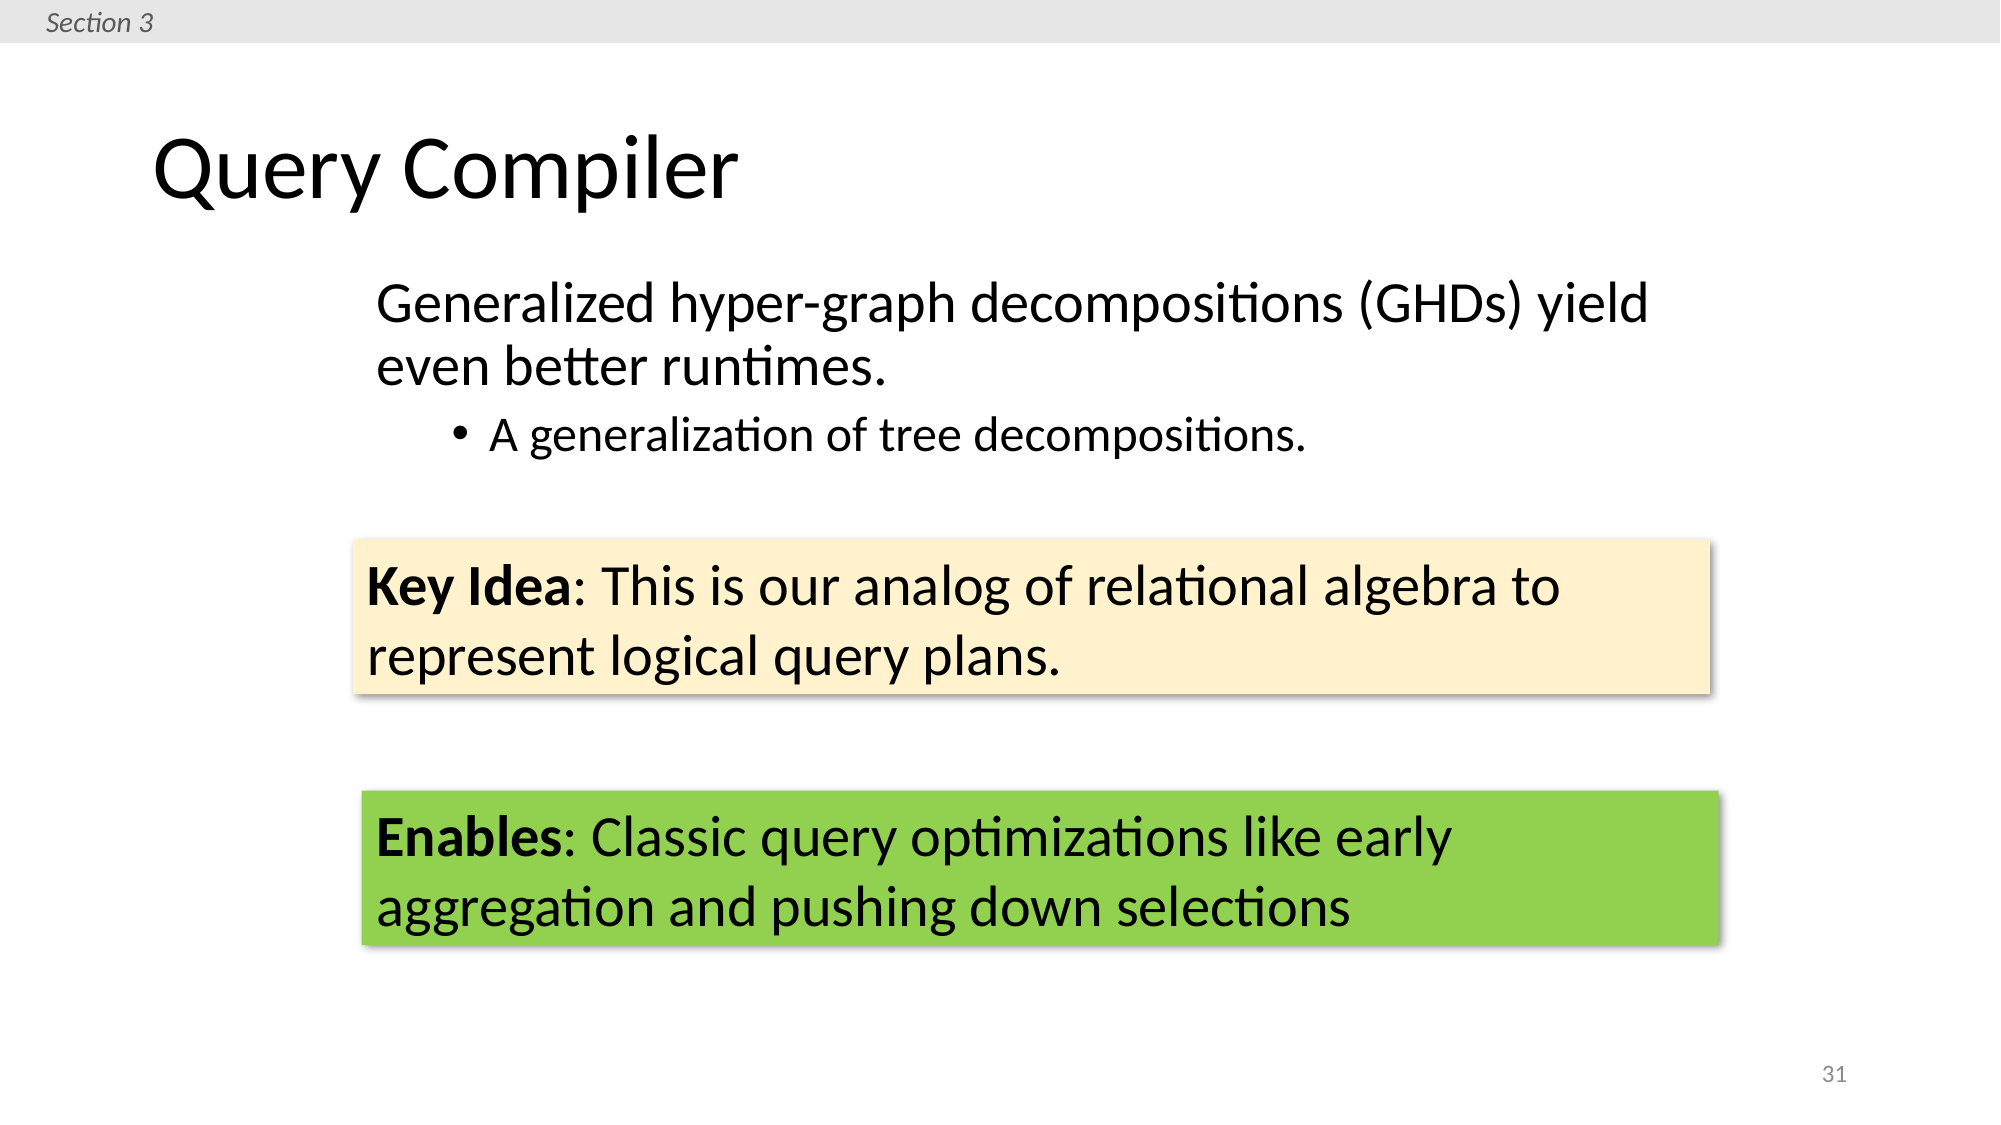

Section 3
# Query Compiler
Generalized hyper-graph decompositions (GHDs) yield even better runtimes.
A generalization of tree decompositions.
Key Idea: This is our analog of relational algebra to represent logical query plans.
Enables: Classic query optimizations like early aggregation and pushing down selections
31